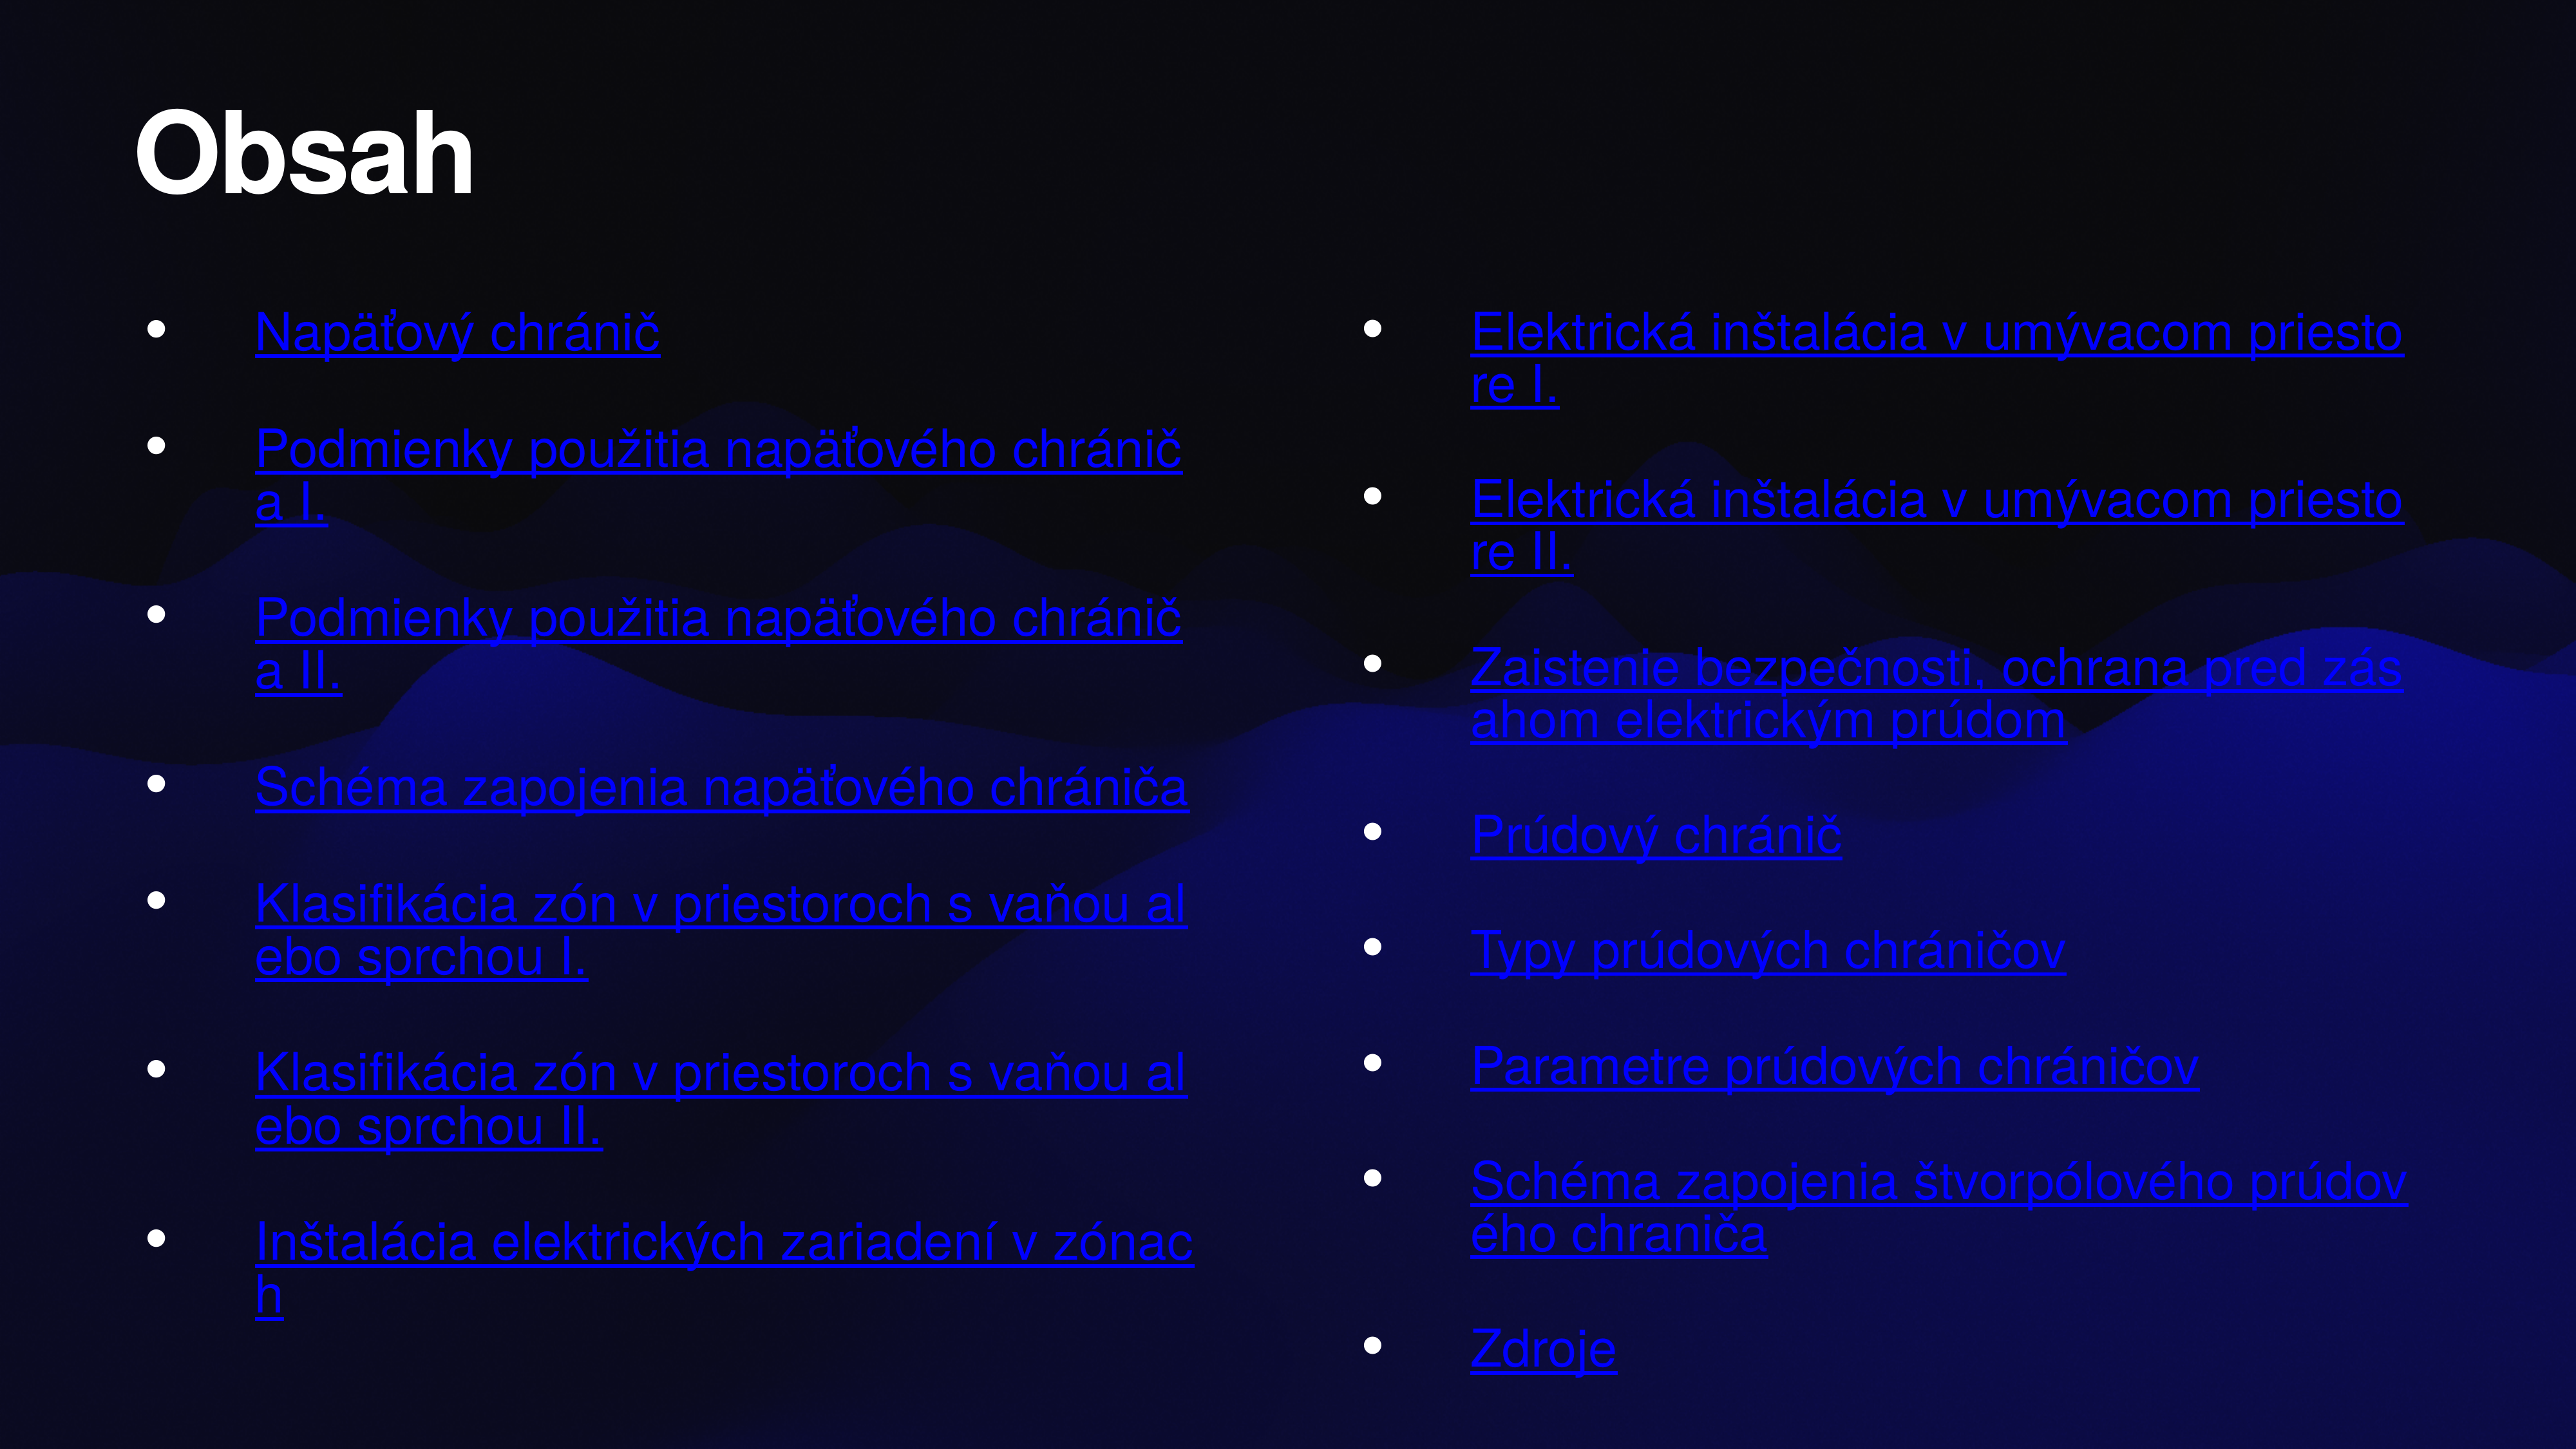

# Obsah
Napäťový chránič
Podmienky použitia napäťového chrániča I.
Podmienky použitia napäťového chrániča II.
Schéma zapojenia napäťového chrániča
Klasifikácia zón v priestoroch s vaňou alebo sprchou I.
Klasifikácia zón v priestoroch s vaňou alebo sprchou II.
Inštalácia elektrických zariadení v zónach
Elektrická inštalácia v umývacom priestore I.
Elektrická inštalácia v umývacom priestore II.
Zaistenie bezpečnosti, ochrana pred zásahom elektrickým prúdom
Prúdový chránič
Typy prúdových chráničov
Parametre prúdových chráničov
Schéma zapojenia štvorpólového prúdového chraniča
Zdroje